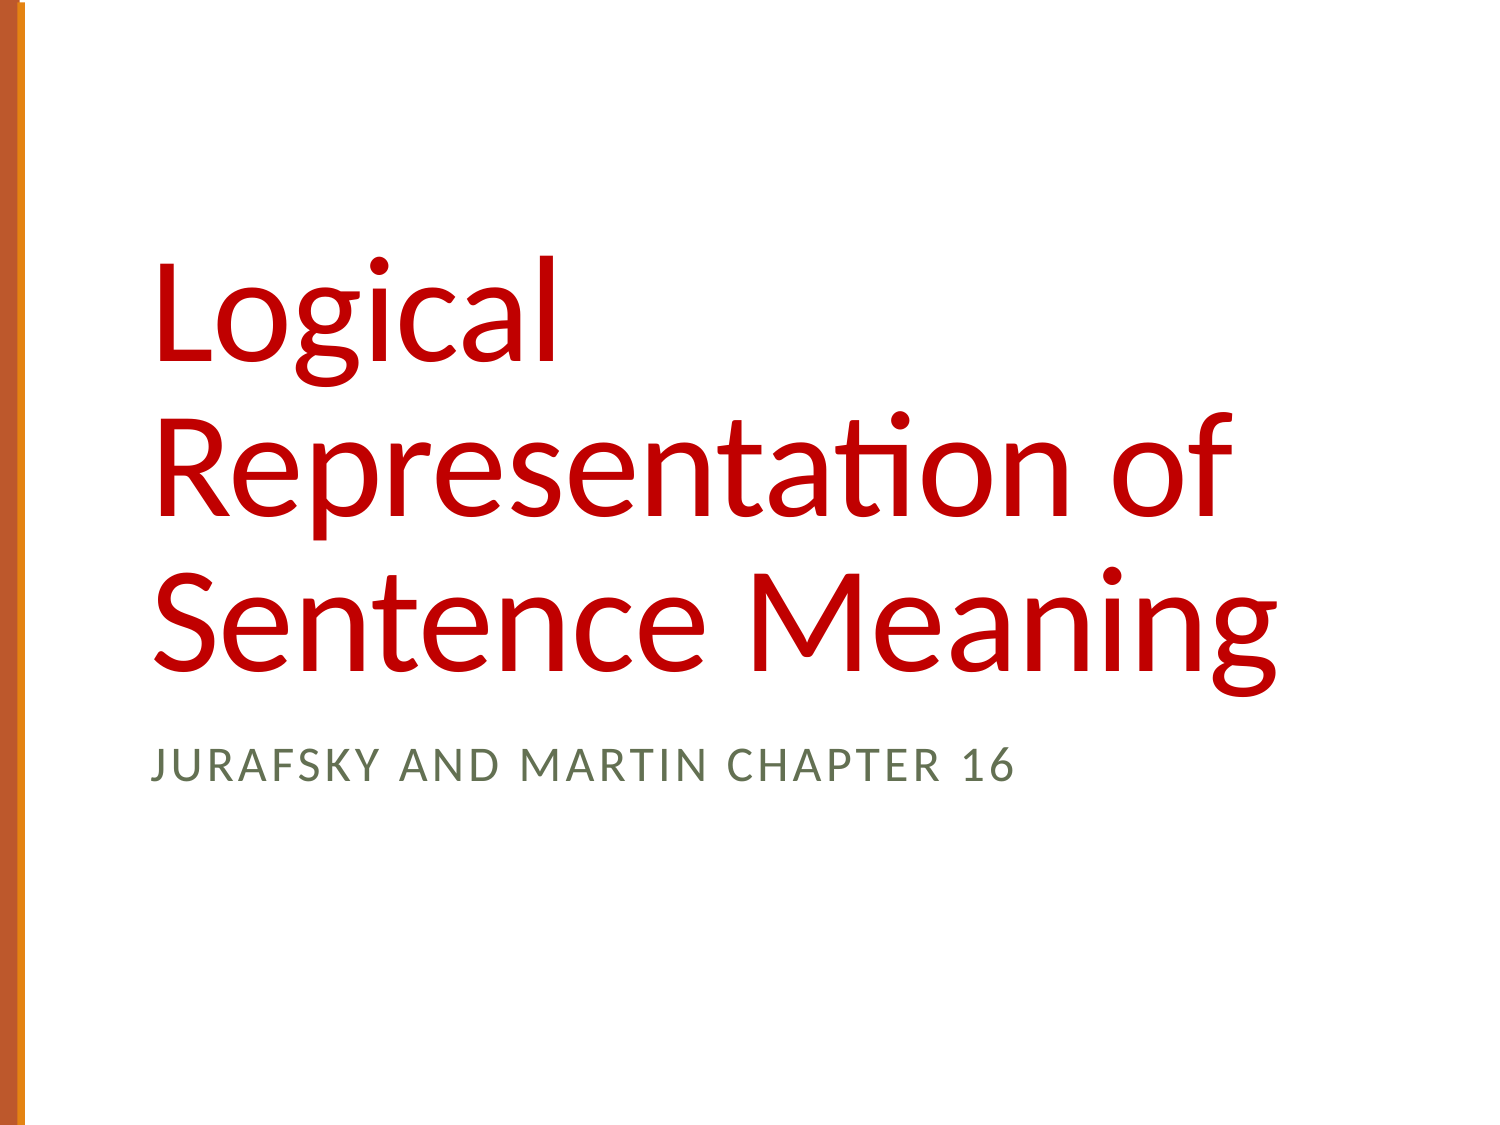

# Logical Representation of Sentence Meaning
Jurafsky and Martin Chapter 16